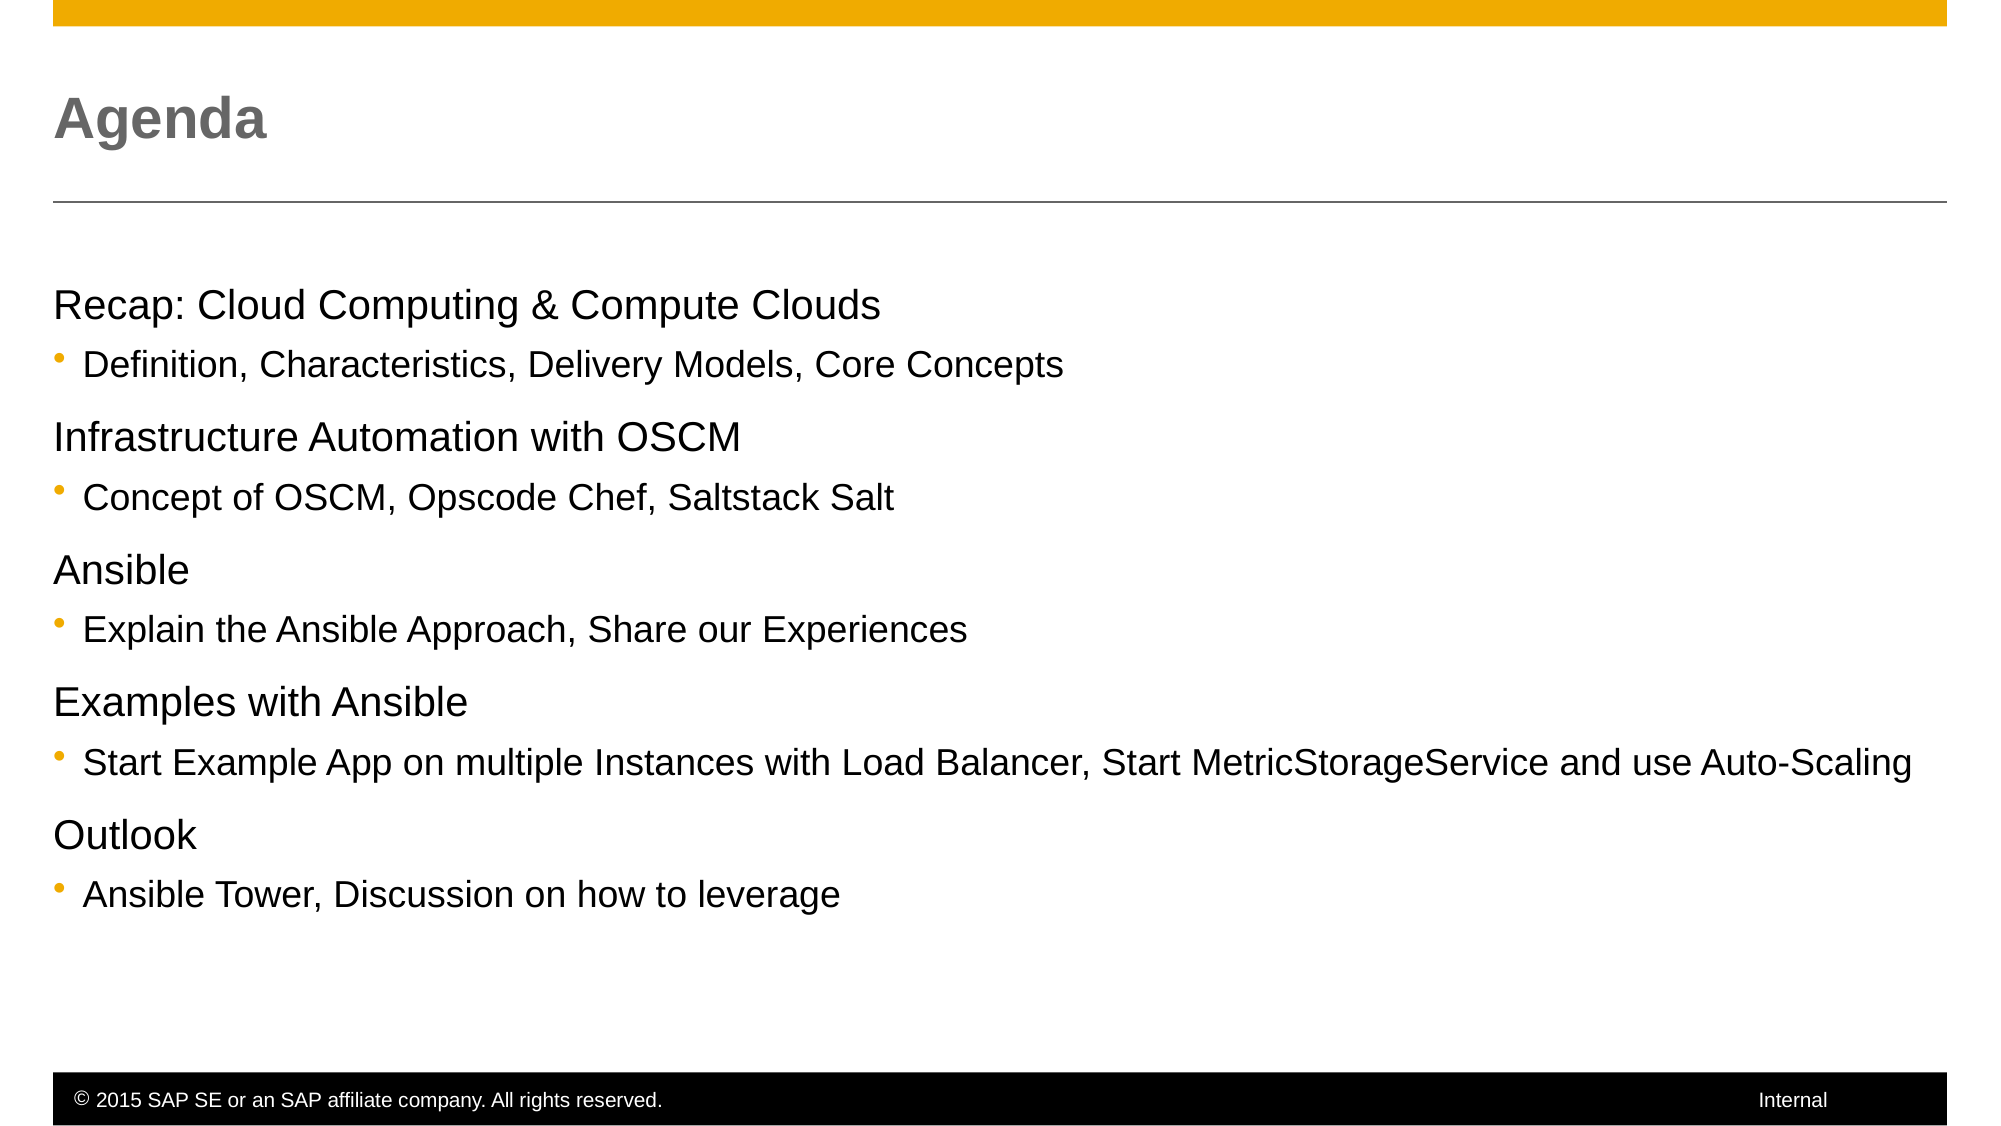

# Agenda
Recap: Cloud Computing & Compute Clouds
Definition, Characteristics, Delivery Models, Core Concepts
Infrastructure Automation with OSCM
Concept of OSCM, Opscode Chef, Saltstack Salt
Ansible
Explain the Ansible Approach, Share our Experiences
Examples with Ansible
Start Example App on multiple Instances with Load Balancer, Start MetricStorageService and use Auto-Scaling
Outlook
Ansible Tower, Discussion on how to leverage